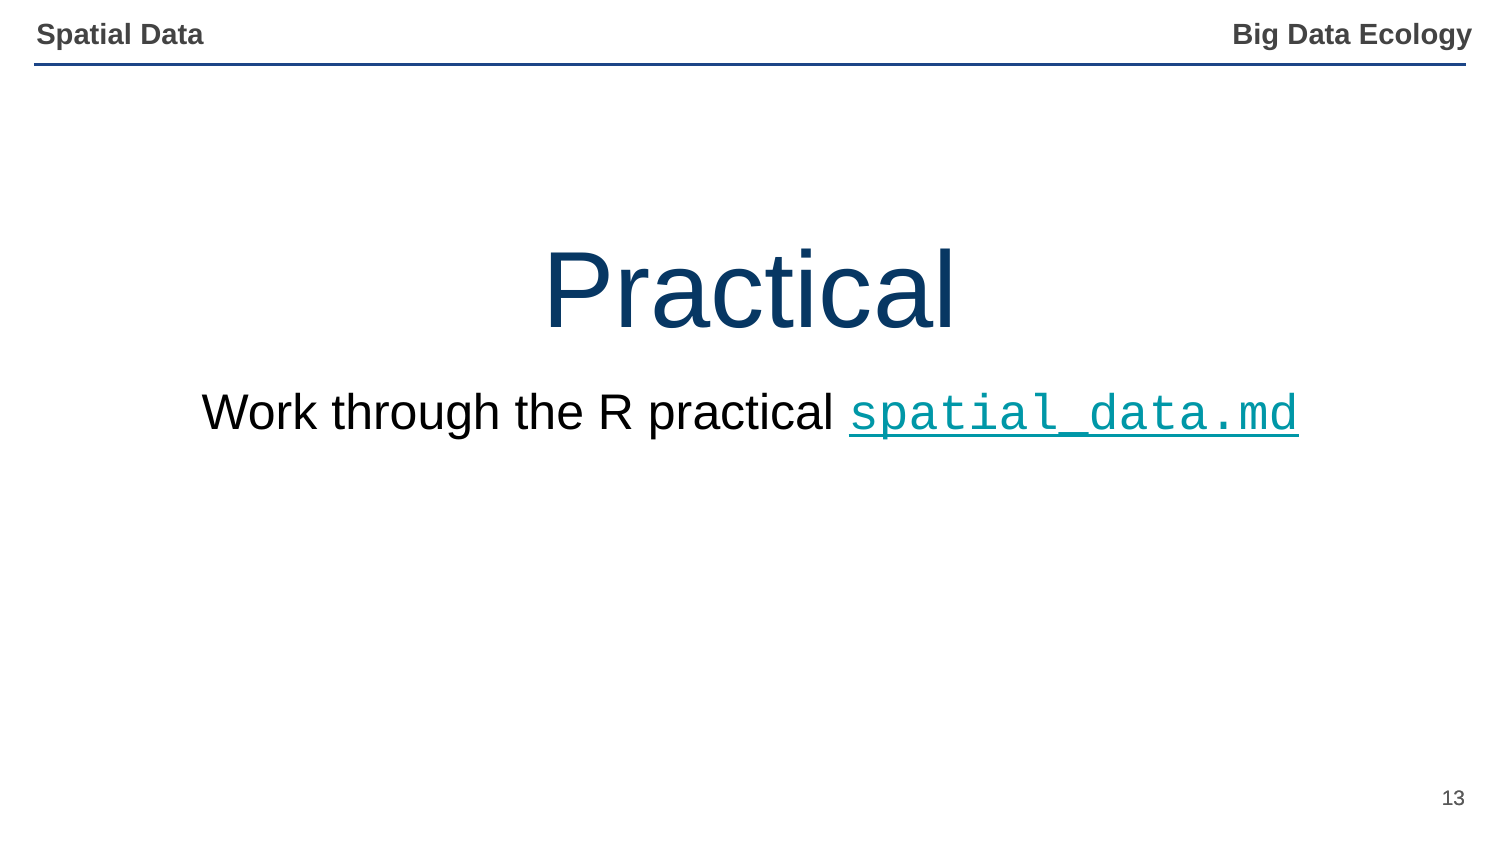

Practical
Work through the R practical spatial_data.md